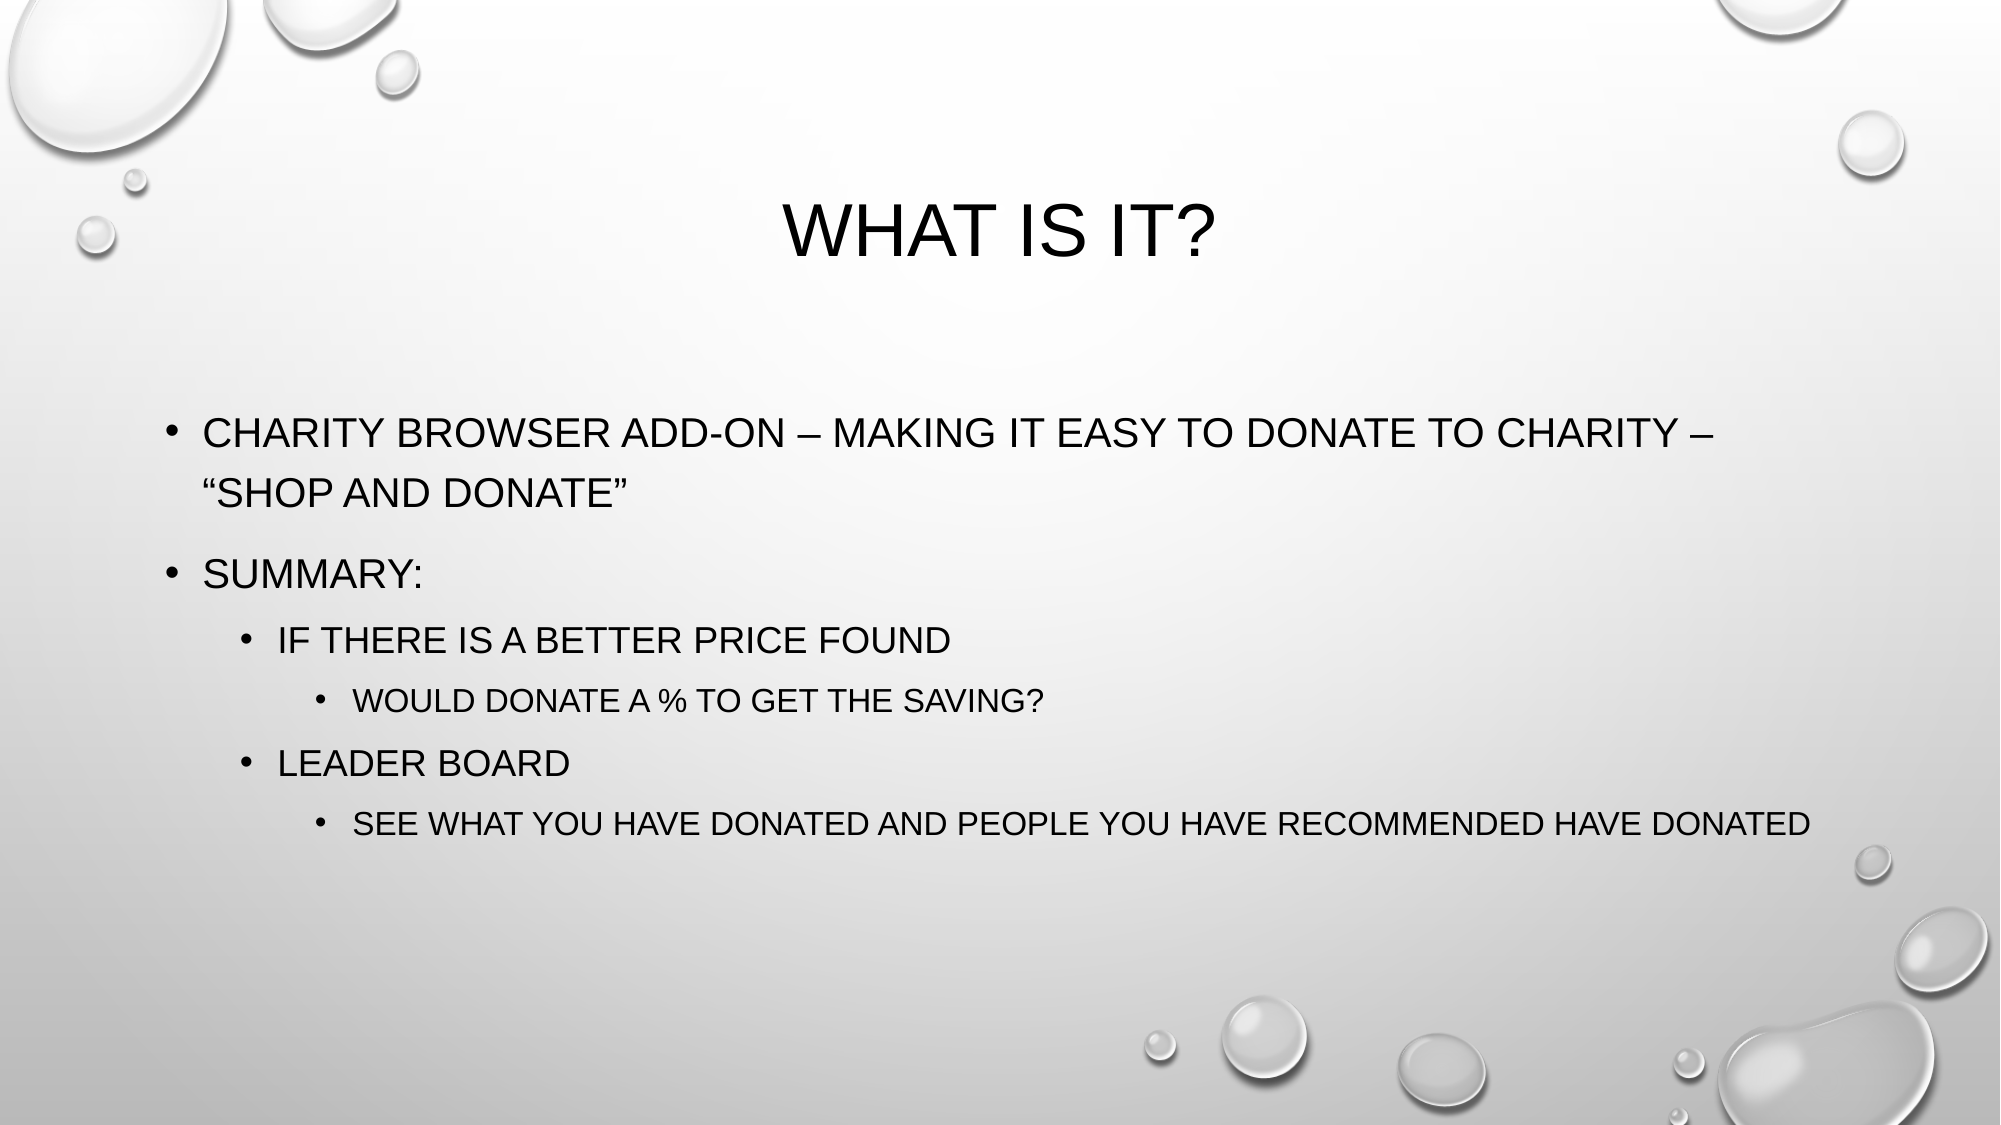

# What is it?
Charity browser add-on – making it easy to donate to charity – “shop and donate”
Summary:
If there is a better price found
Would donate a % to get the saving?
Leader board
See what you have donated and people you have recommended have donated